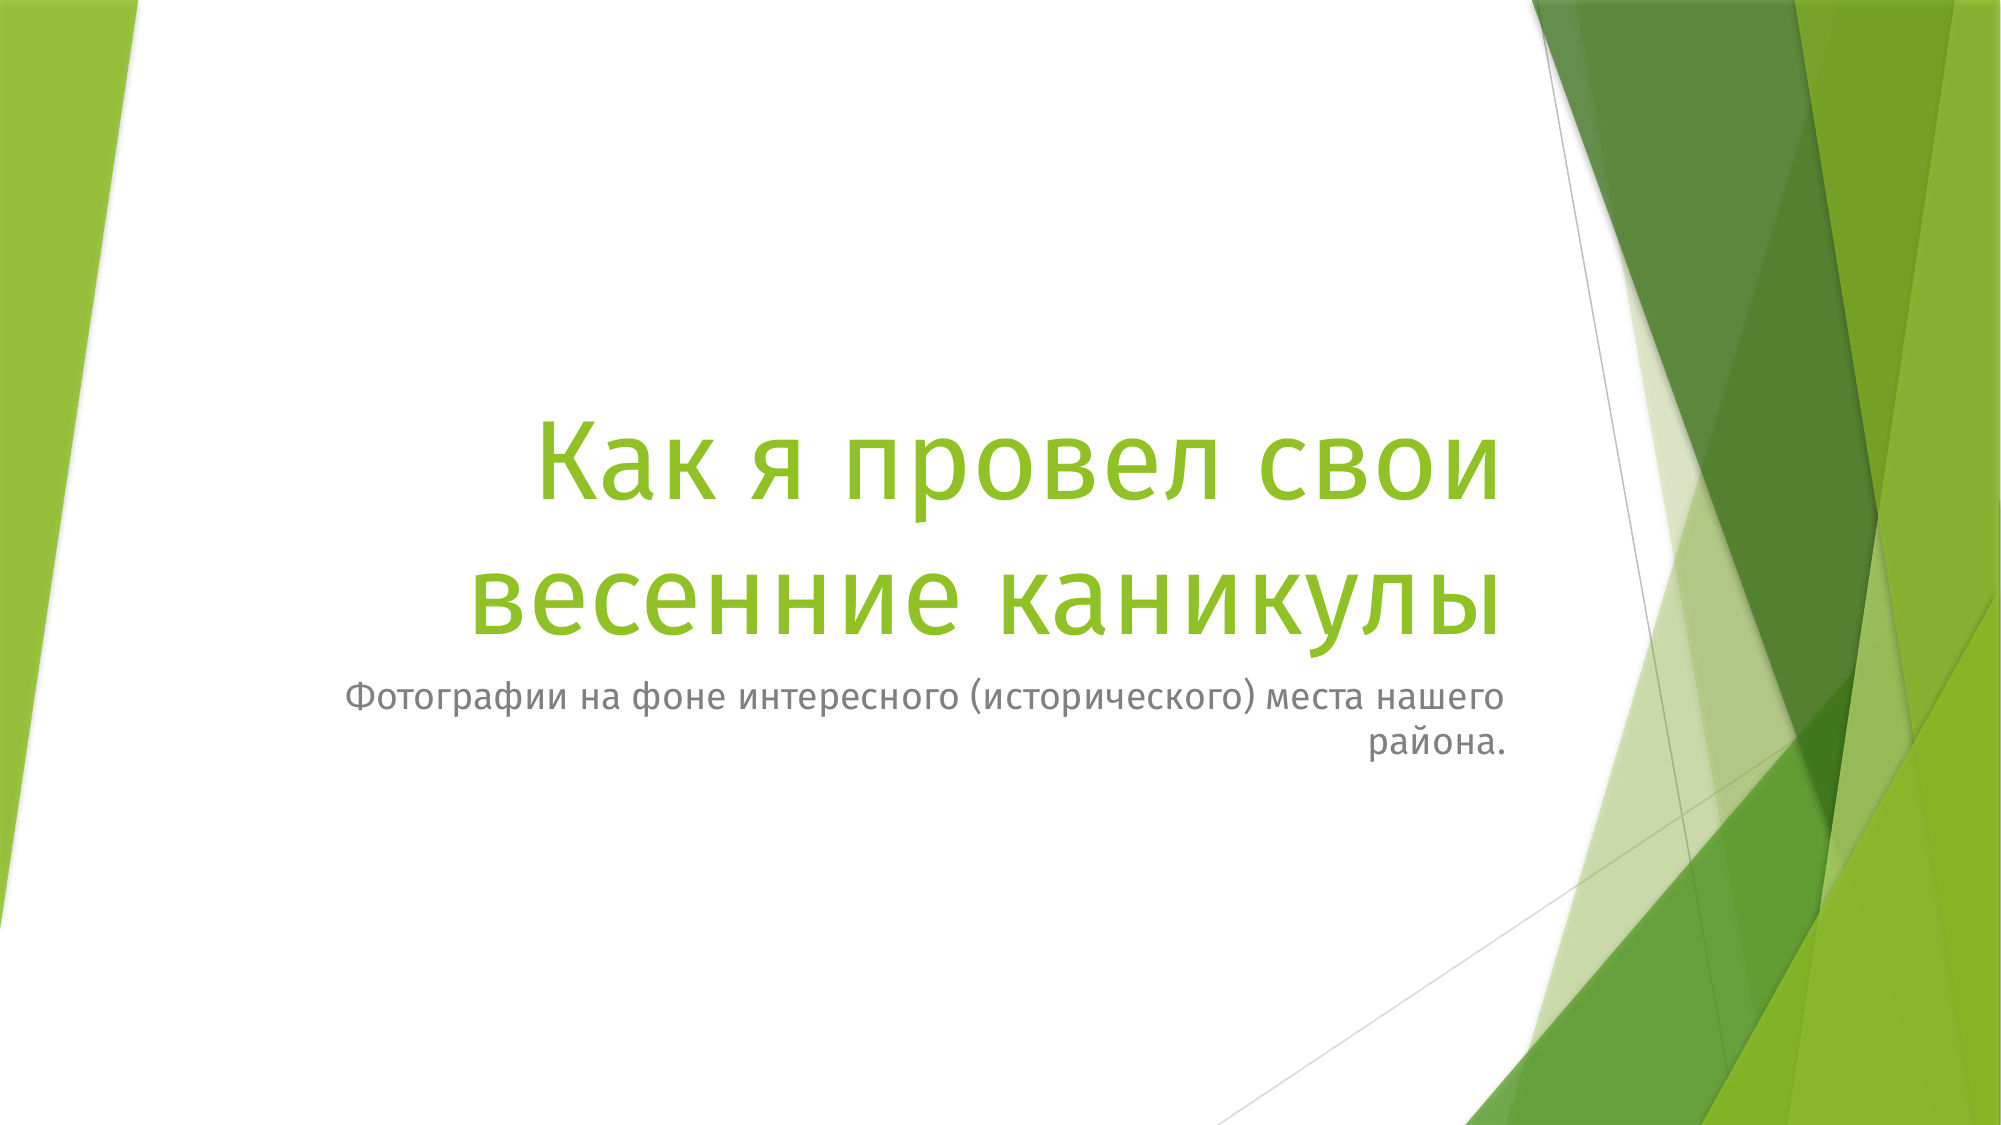

# Как я провел свои весенние каникулы
Фотографии на фоне интересного (исторического) места нашего района.